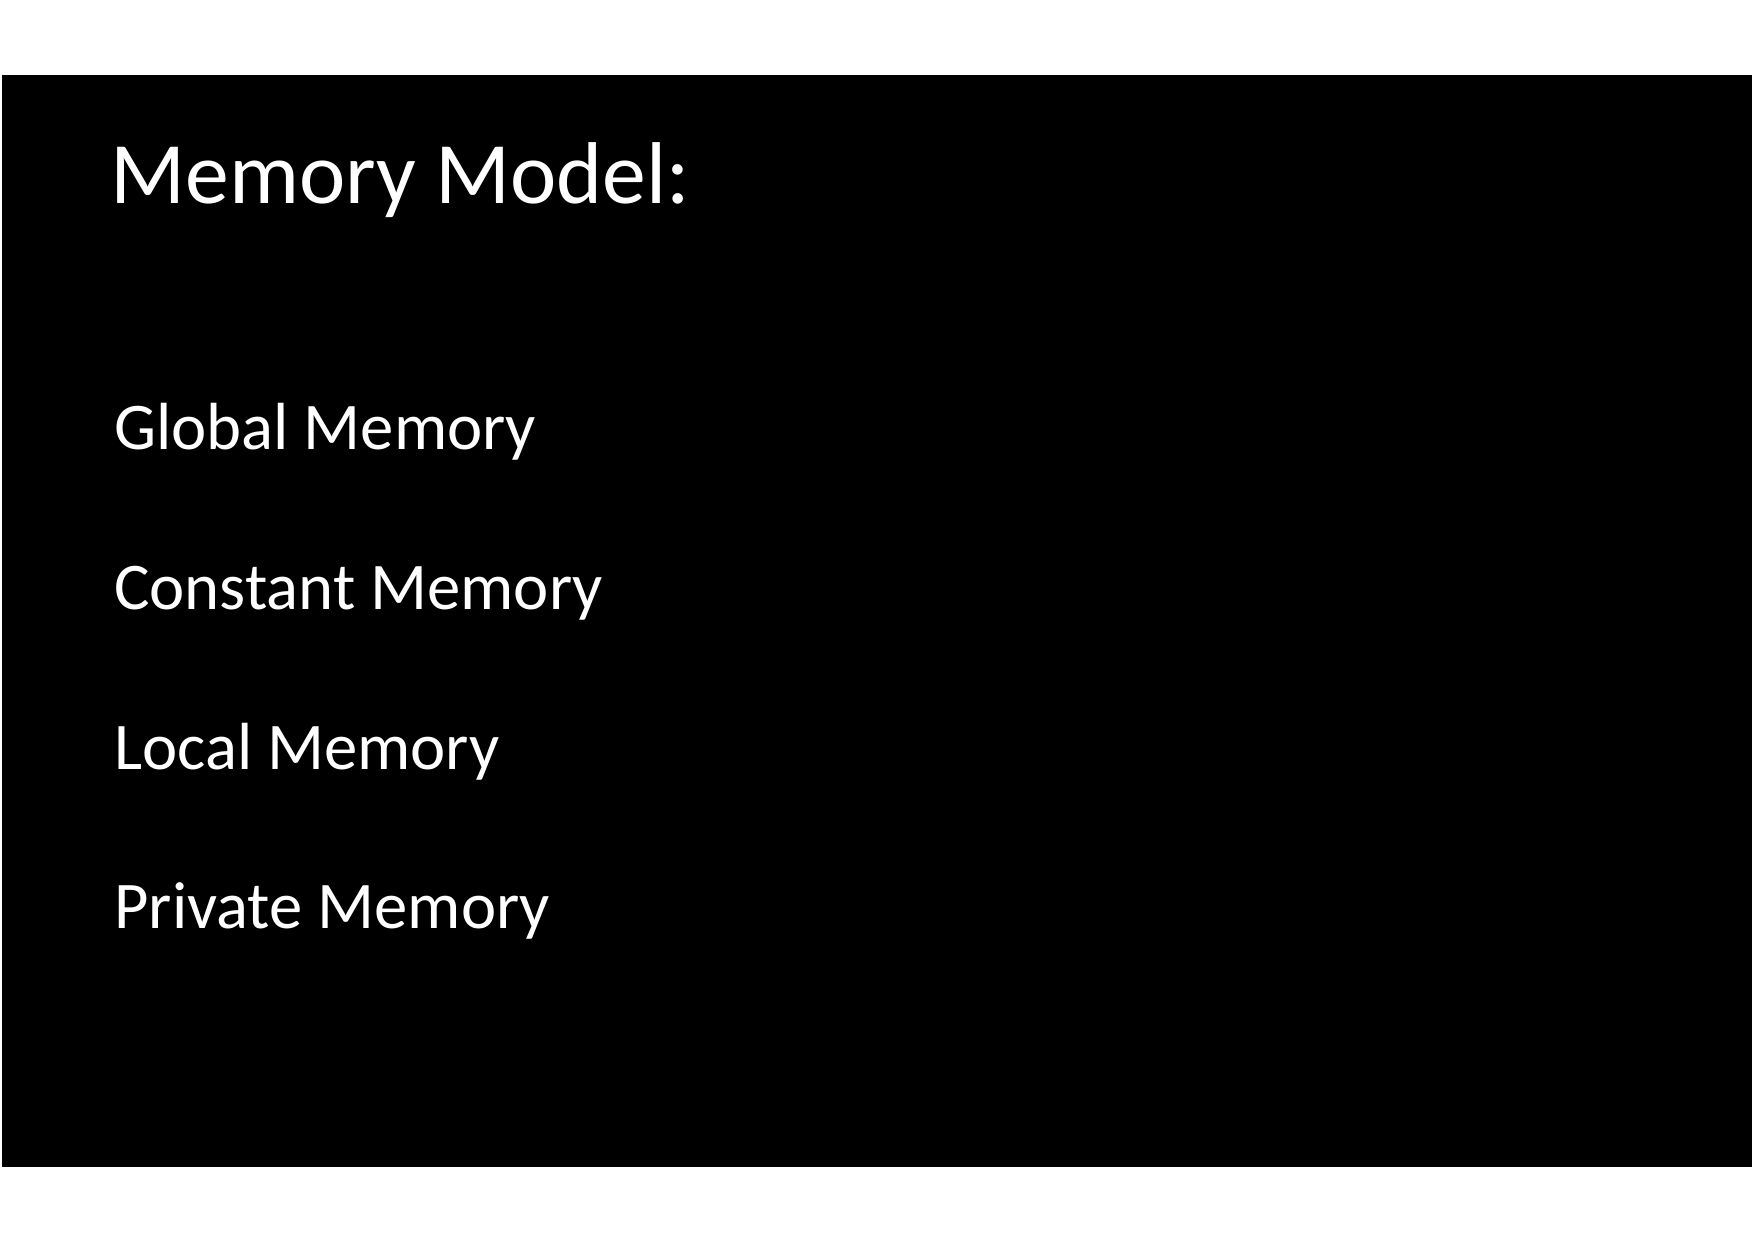

Memory Model:
Global Memory

Constant Memory

Local Memory

Private Memory